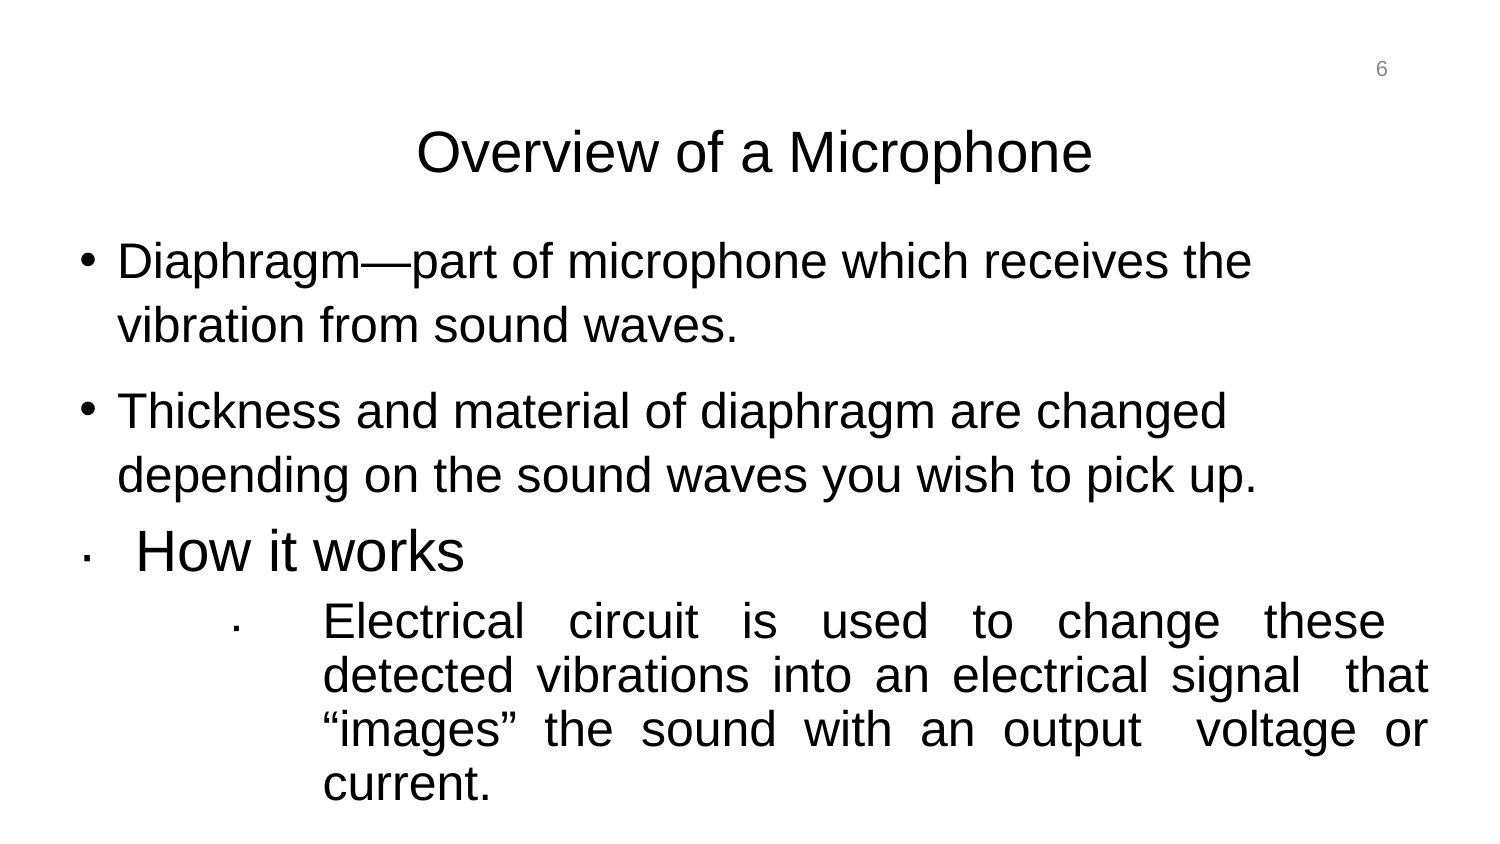

6
# Overview of a Microphone
Diaphragm—part of microphone which receives the  vibration from sound waves.
Thickness and material of diaphragm are changed  depending on the sound waves you wish to pick up.
How it works
Electrical circuit is used to change these  detected vibrations into an electrical signal  that “images” the sound with an output  voltage or current.